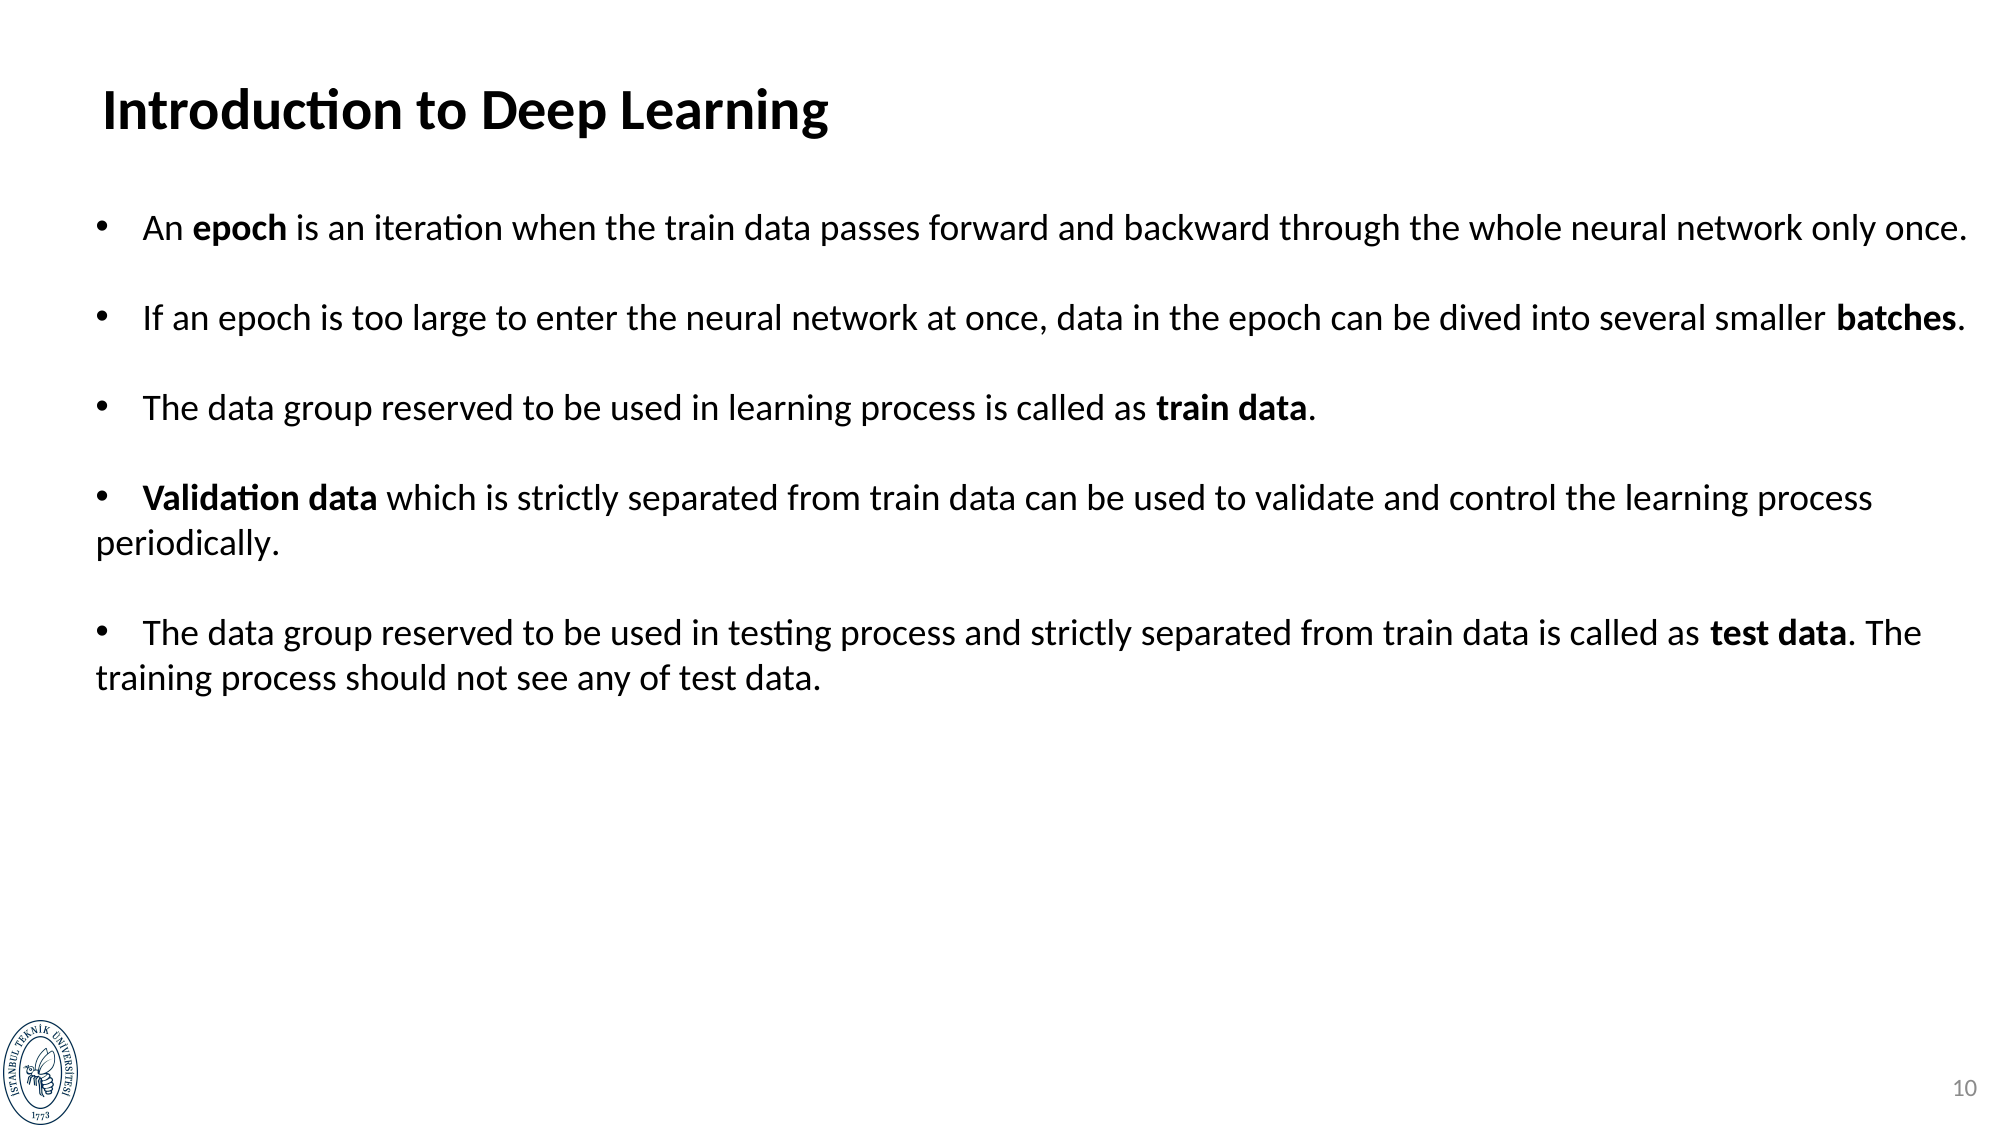

Introduction to Deep Learning
An epoch is an iteration when the train data passes forward and backward through the whole neural network only once.

If an epoch is too large to enter the neural network at once, data in the epoch can be dived into several smaller batches.

The data group reserved to be used in learning process is called as train data.

Validation data which is strictly separated from train data can be used to validate and control the learning process
periodically.

The data group reserved to be used in testing process and strictly separated from train data is called as test data. The
training process should not see any of test data.
10